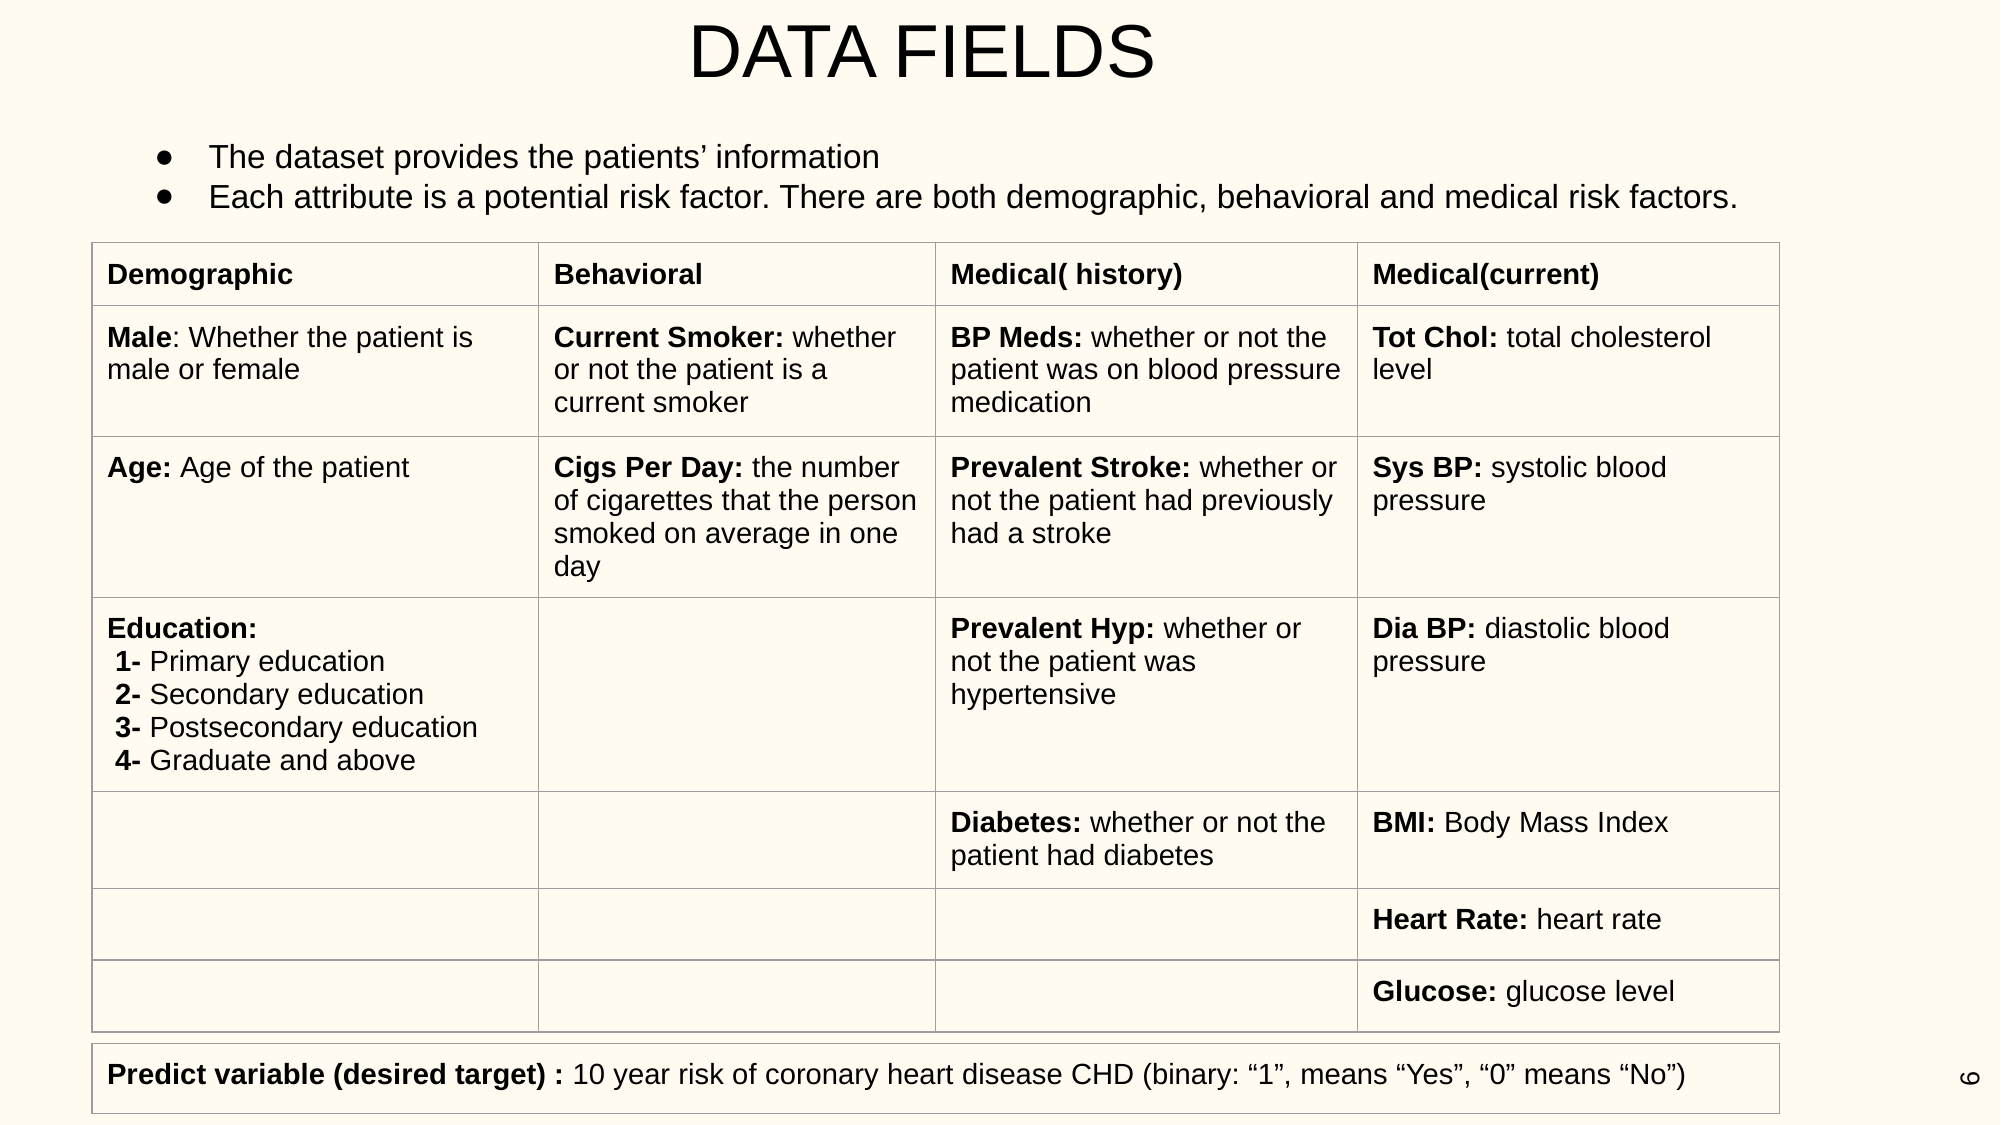

# DATA FIELDS
The dataset provides the patients’ information
Each attribute is a potential risk factor. There are both demographic, behavioral and medical risk factors.

| Demographic | Behavioral | Medical( history) | Medical(current) |
| --- | --- | --- | --- |
| Male: Whether the patient is male or female | Current Smoker: whether or not the patient is a current smoker | BP Meds: whether or not the patient was on blood pressure medication | Tot Chol: total cholesterol level |
| Age: Age of the patient | Cigs Per Day: the number of cigarettes that the person smoked on average in one day | Prevalent Stroke: whether or not the patient had previously had a stroke | Sys BP: systolic blood pressure |
| Education: 1- Primary education 2- Secondary education 3- Postsecondary education 4- Graduate and above |  | Prevalent Hyp: whether or not the patient was hypertensive | Dia BP: diastolic blood pressure |
|  |  | Diabetes: whether or not the patient had diabetes | BMI: Body Mass Index |
|  |  |  | Heart Rate: heart rate |
|  |  |  | Glucose: glucose level |
| Predict variable (desired target) : 10 year risk of coronary heart disease CHD (binary: “1”, means “Yes”, “0” means “No”) |
| --- |
6